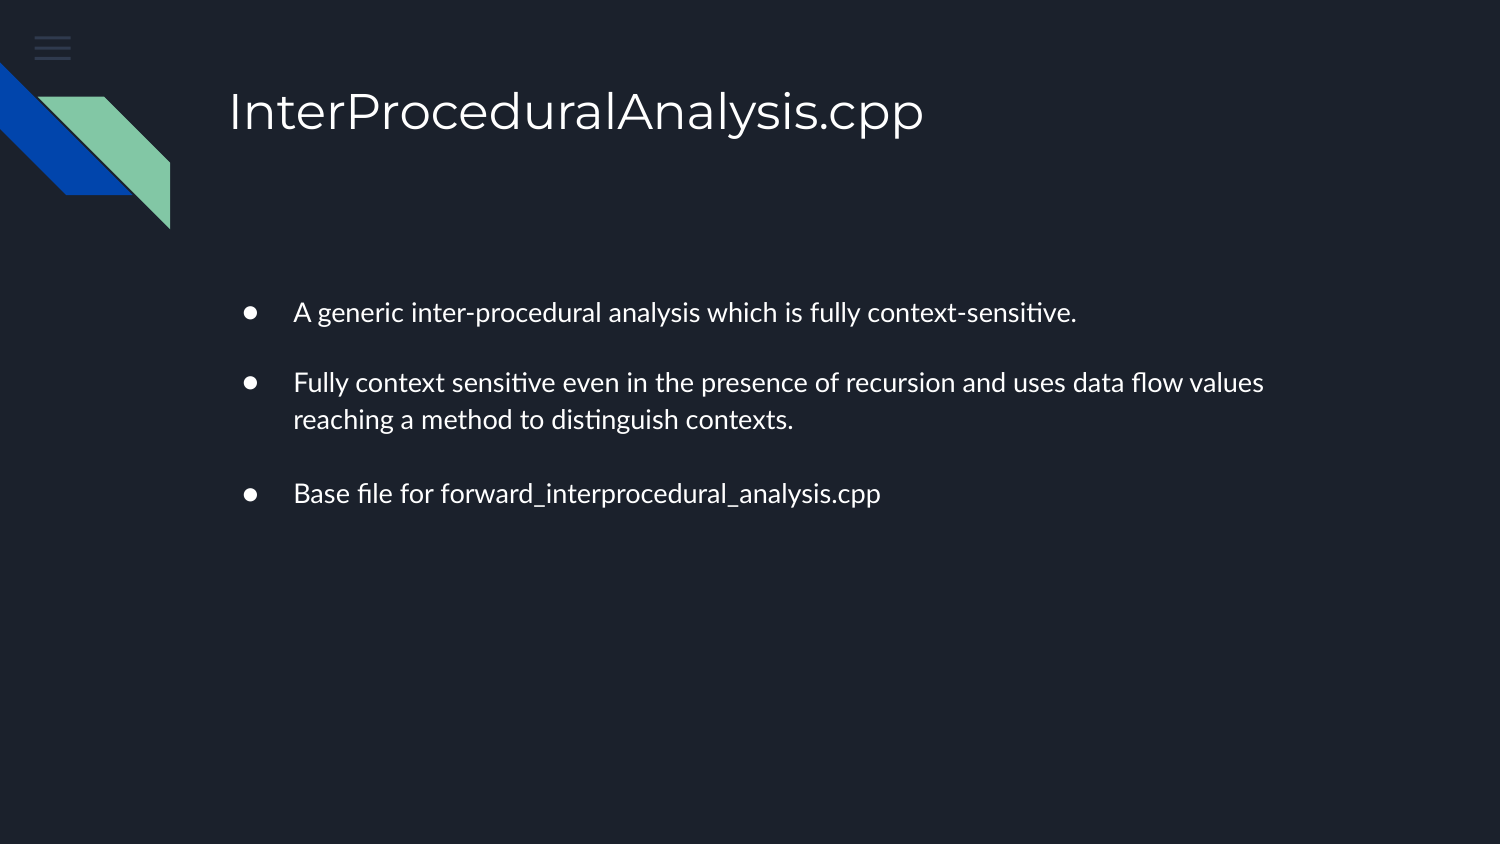

# InterProceduralAnalysis.cpp
A generic inter-procedural analysis which is fully context-sensitive.
Fully context sensitive even in the presence of recursion and uses data flow values reaching a method to distinguish contexts.
Base file for forward_interprocedural_analysis.cpp